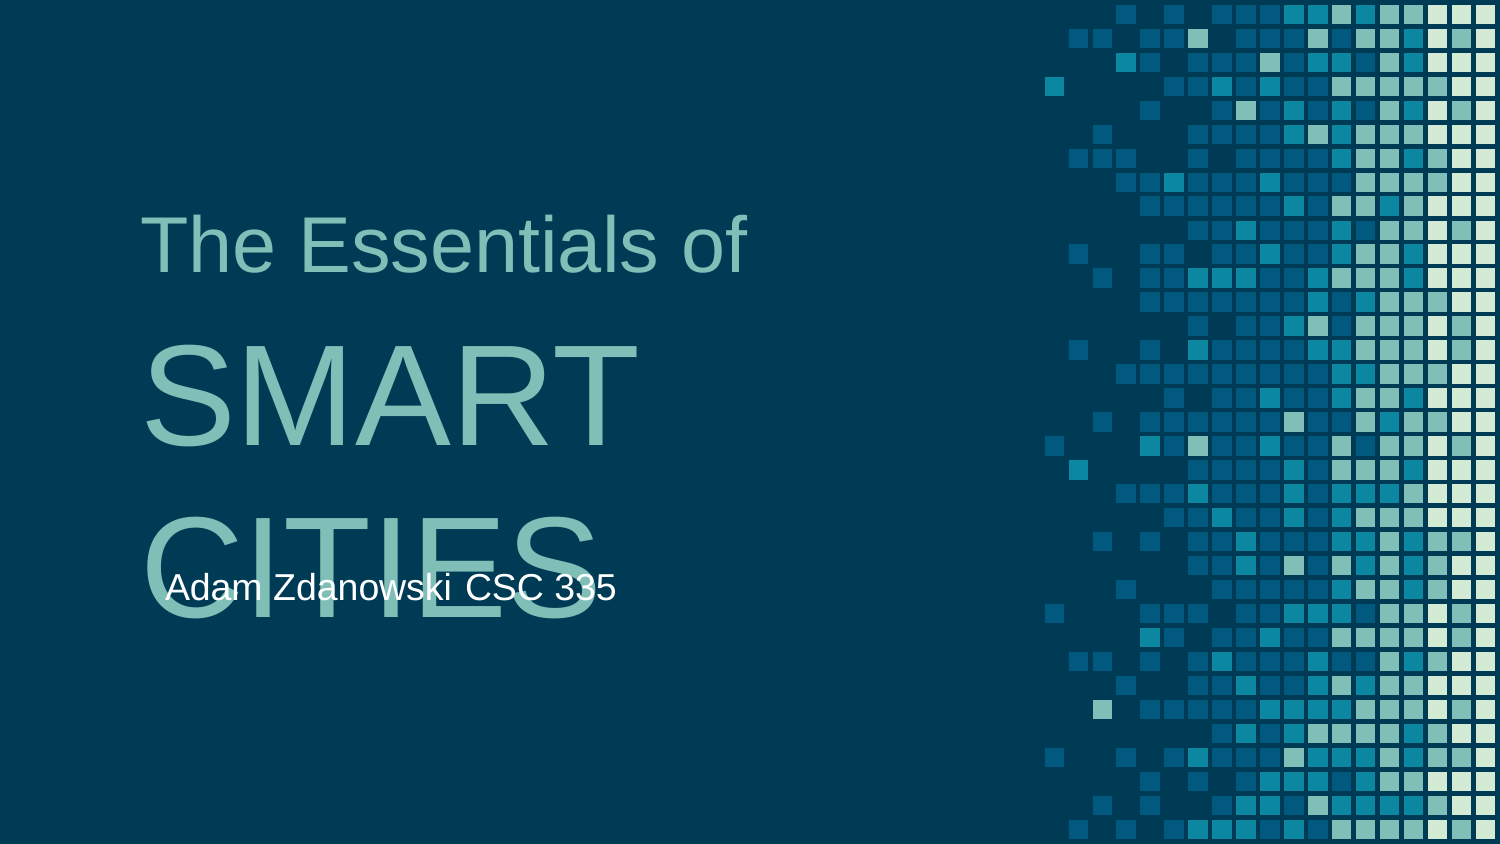

# The Essentials of SMART CITIES
Adam Zdanowski 	CSC 335